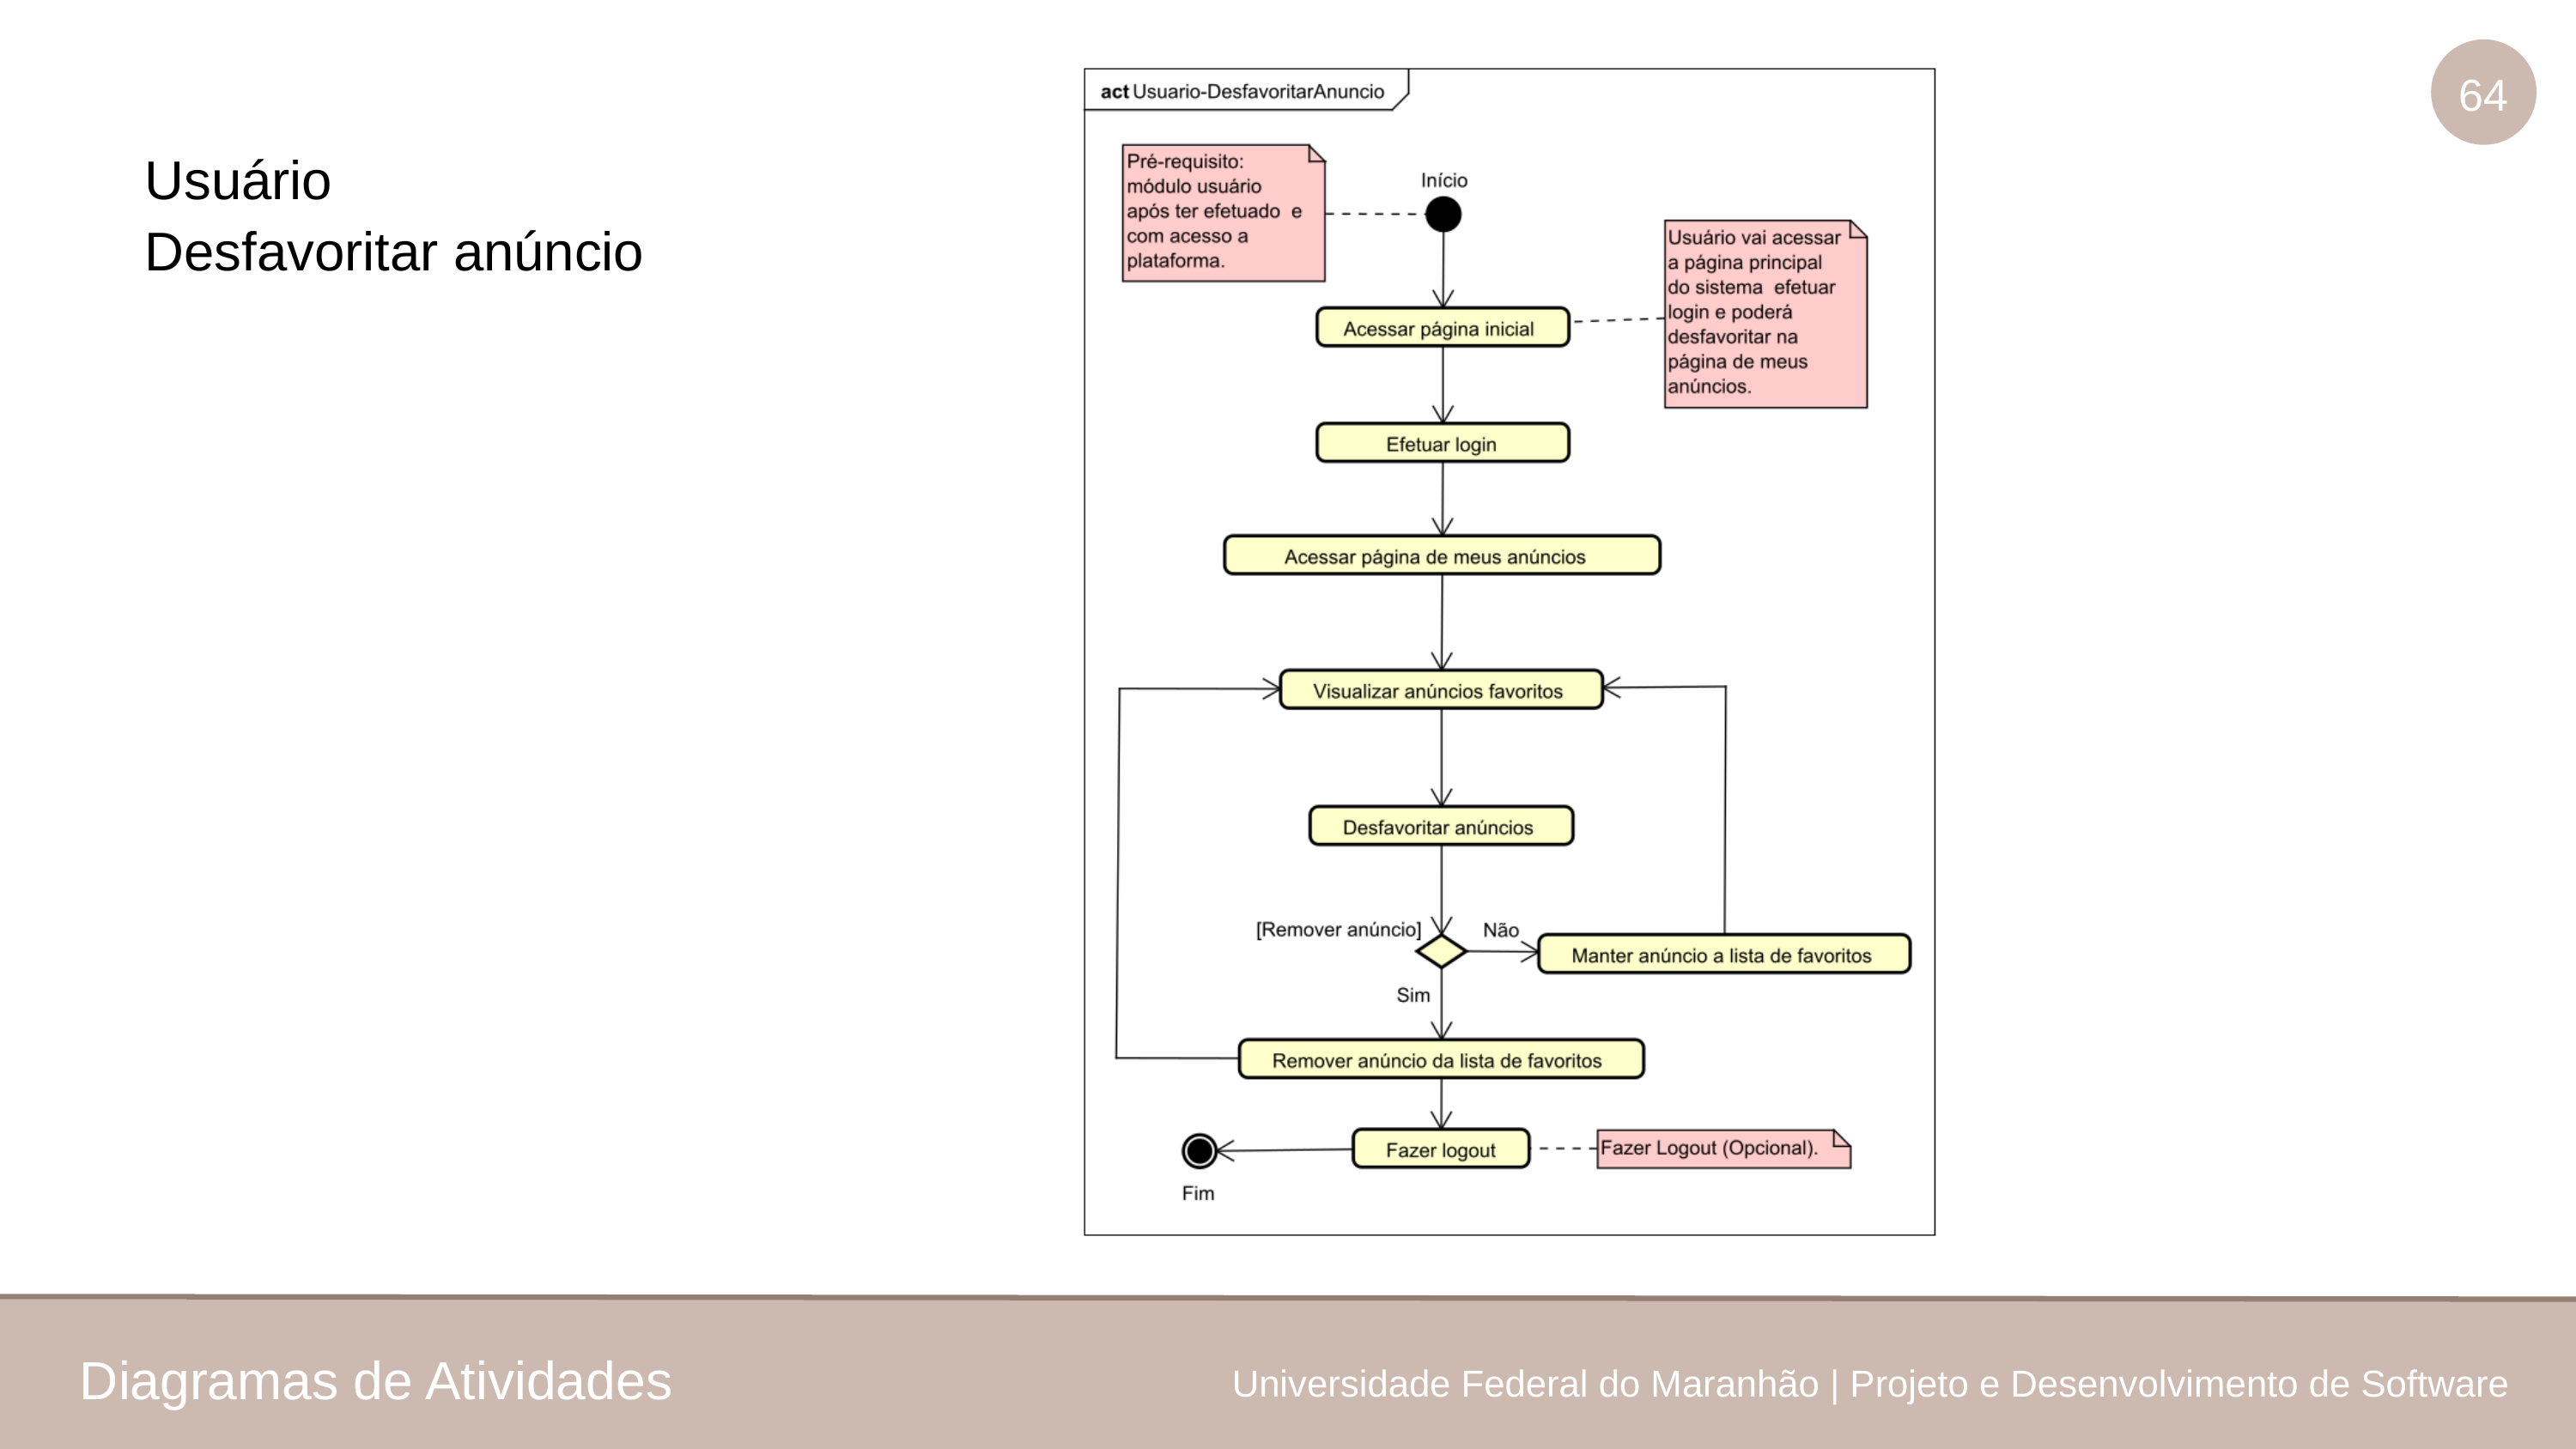

64

Usuário
Desfavoritar anúncio

Diagramas de Atividades
Universidade Federal do Maranhão | Projeto e Desenvolvimento de Software